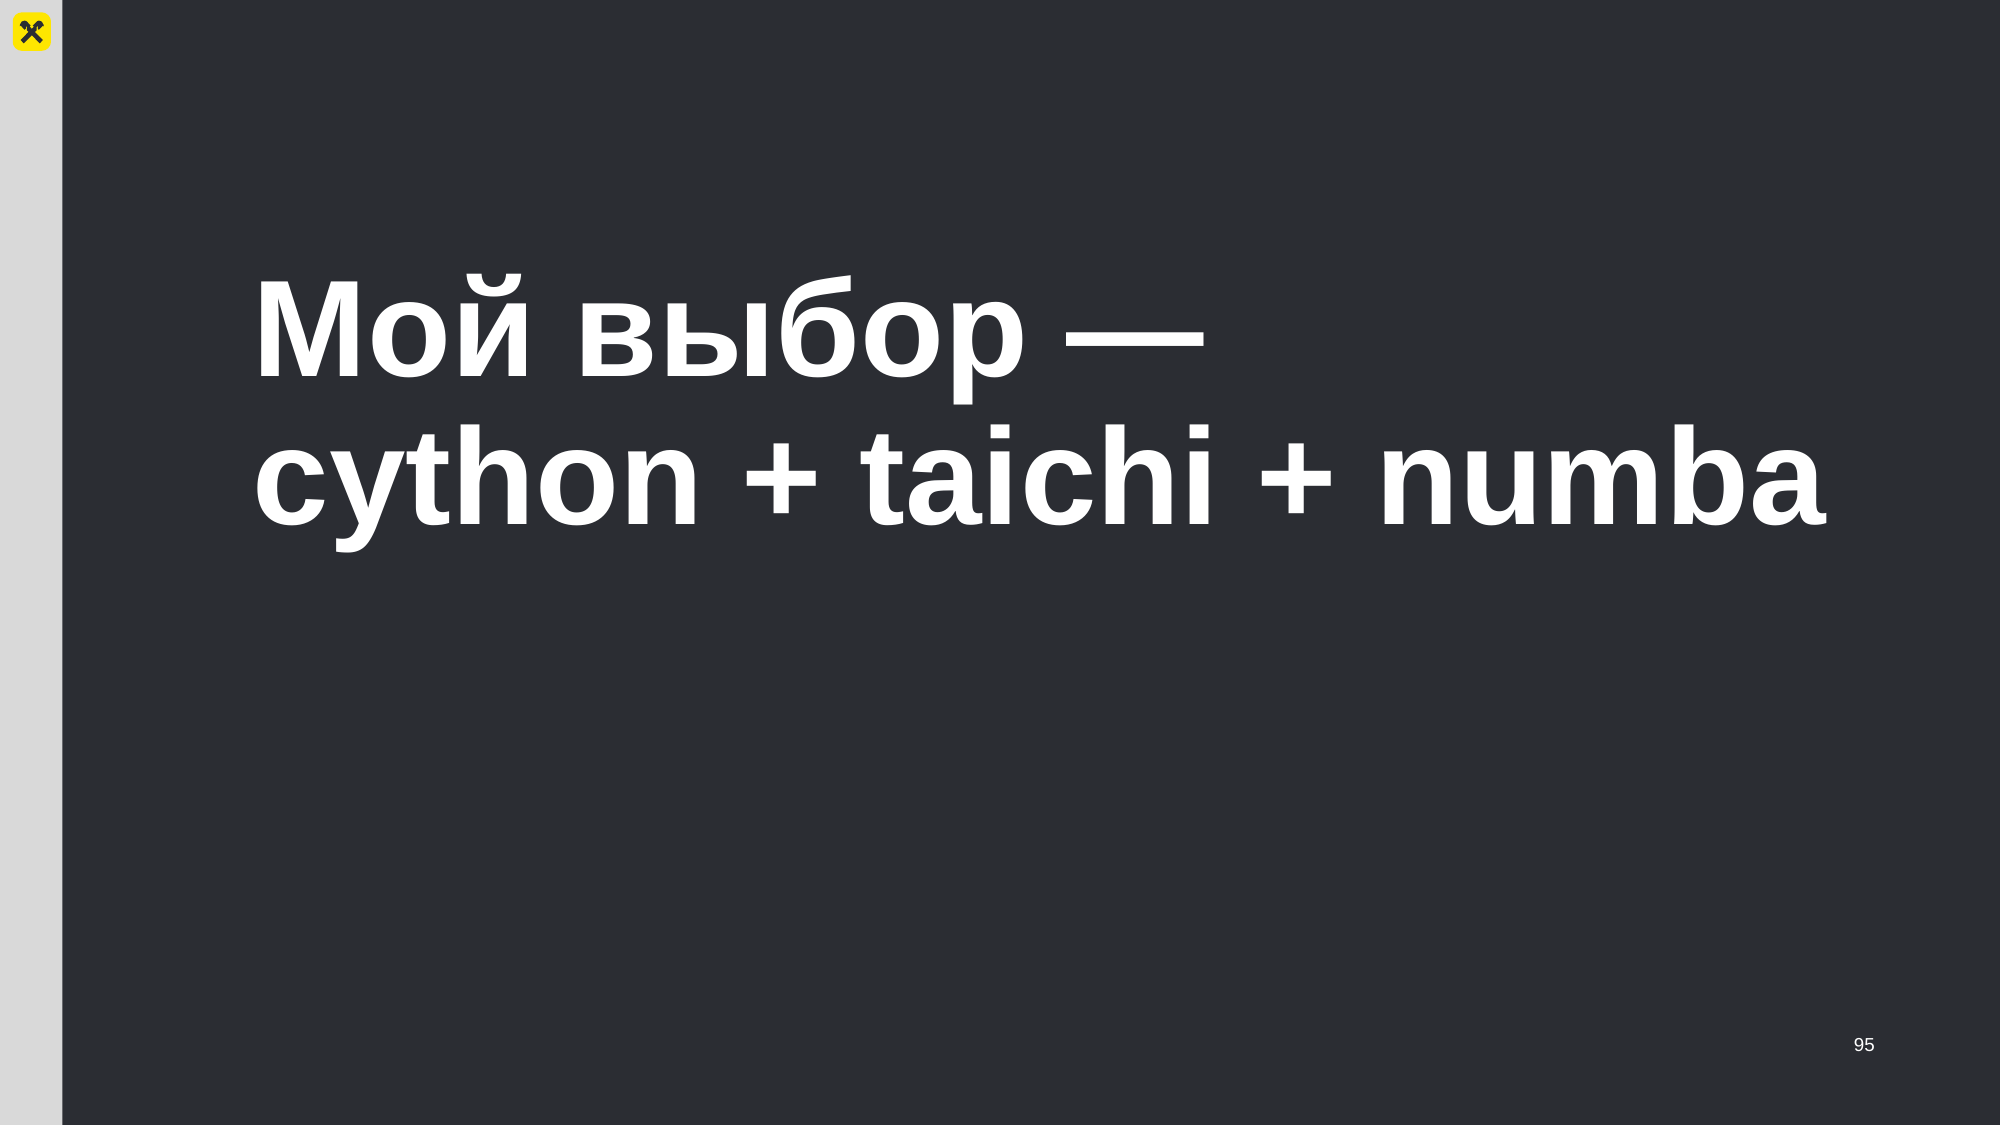

# Мой выбор — cython + taichi + numba
95